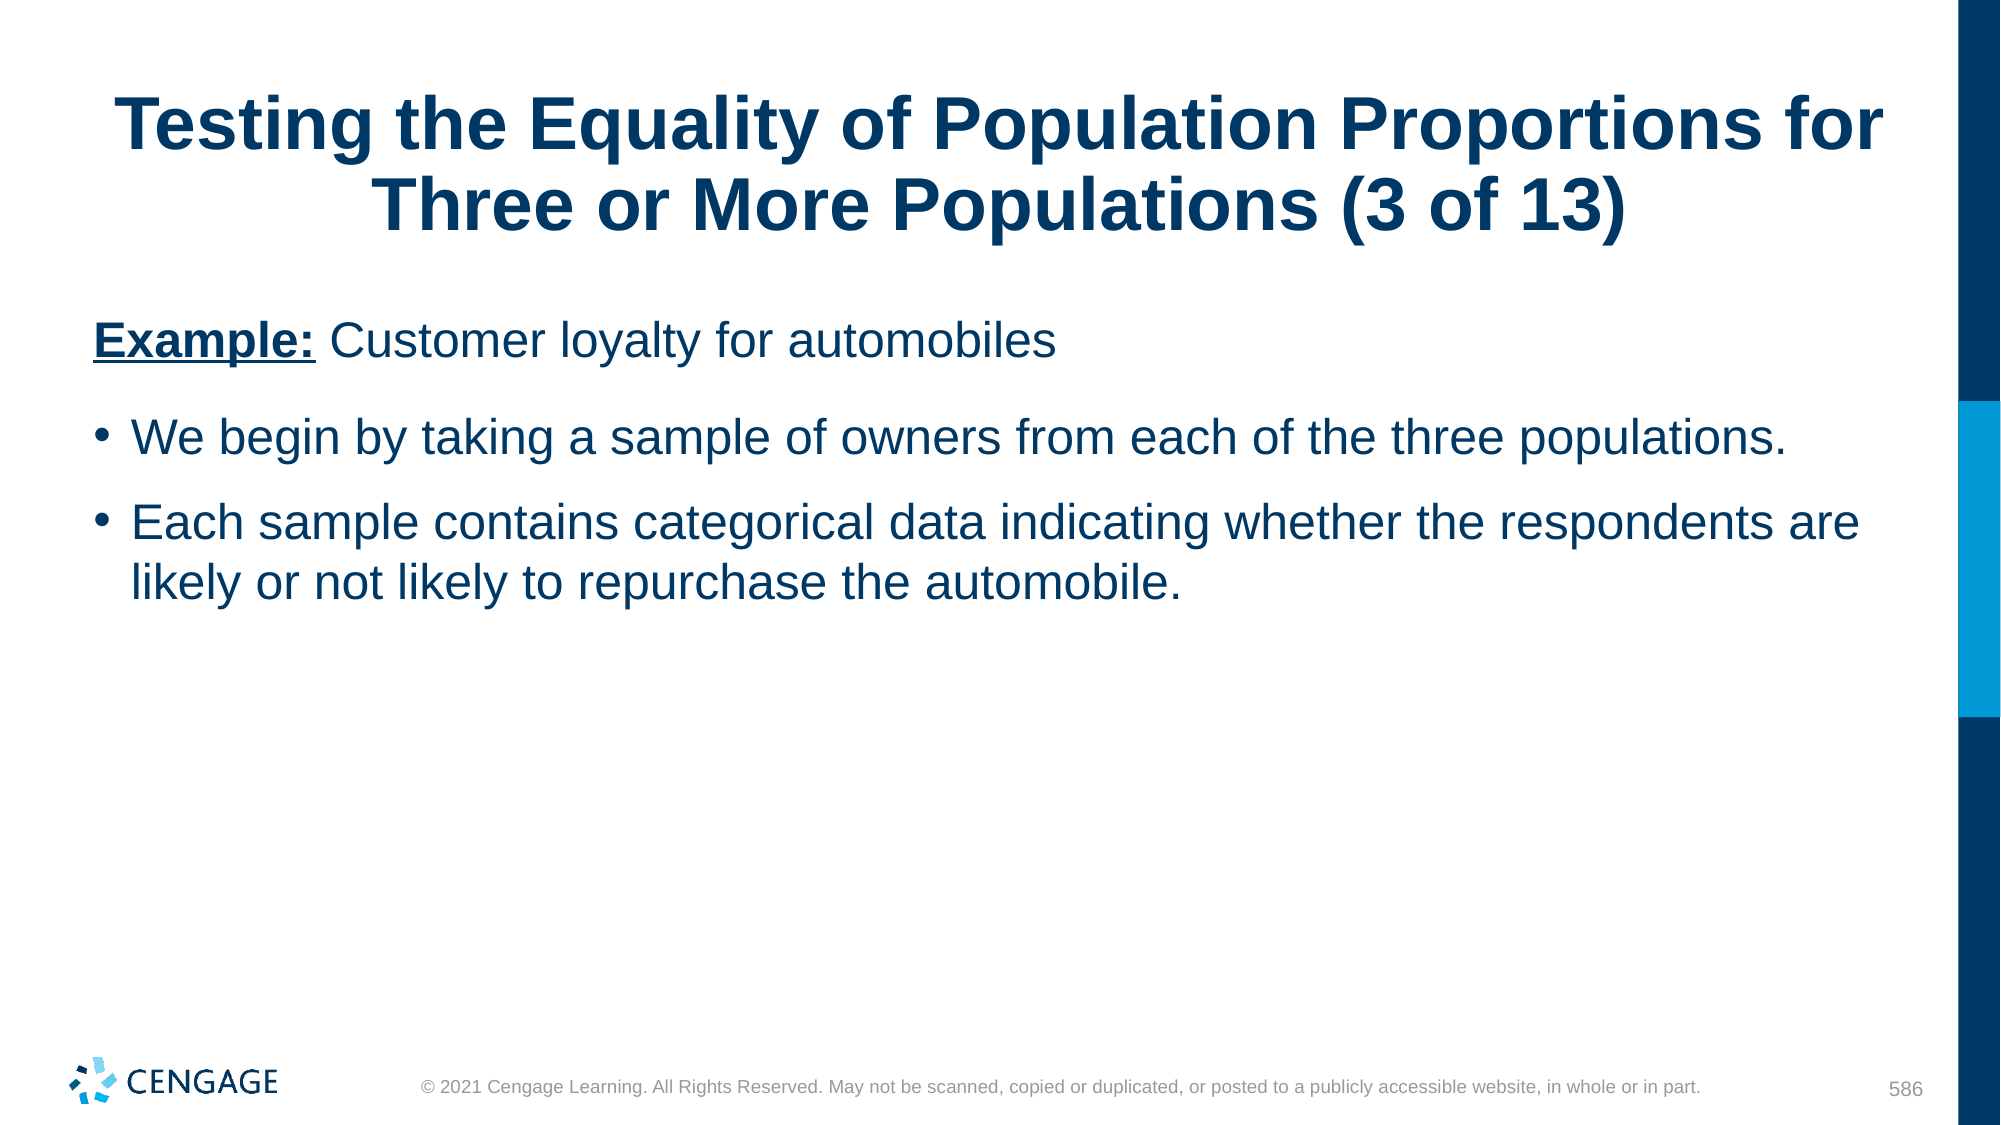

# Testing the Equality of Population Proportions for Three or More Populations (3 of 13)
Example: Customer loyalty for automobiles
We begin by taking a sample of owners from each of the three populations.
Each sample contains categorical data indicating whether the respondents are likely or not likely to repurchase the automobile.